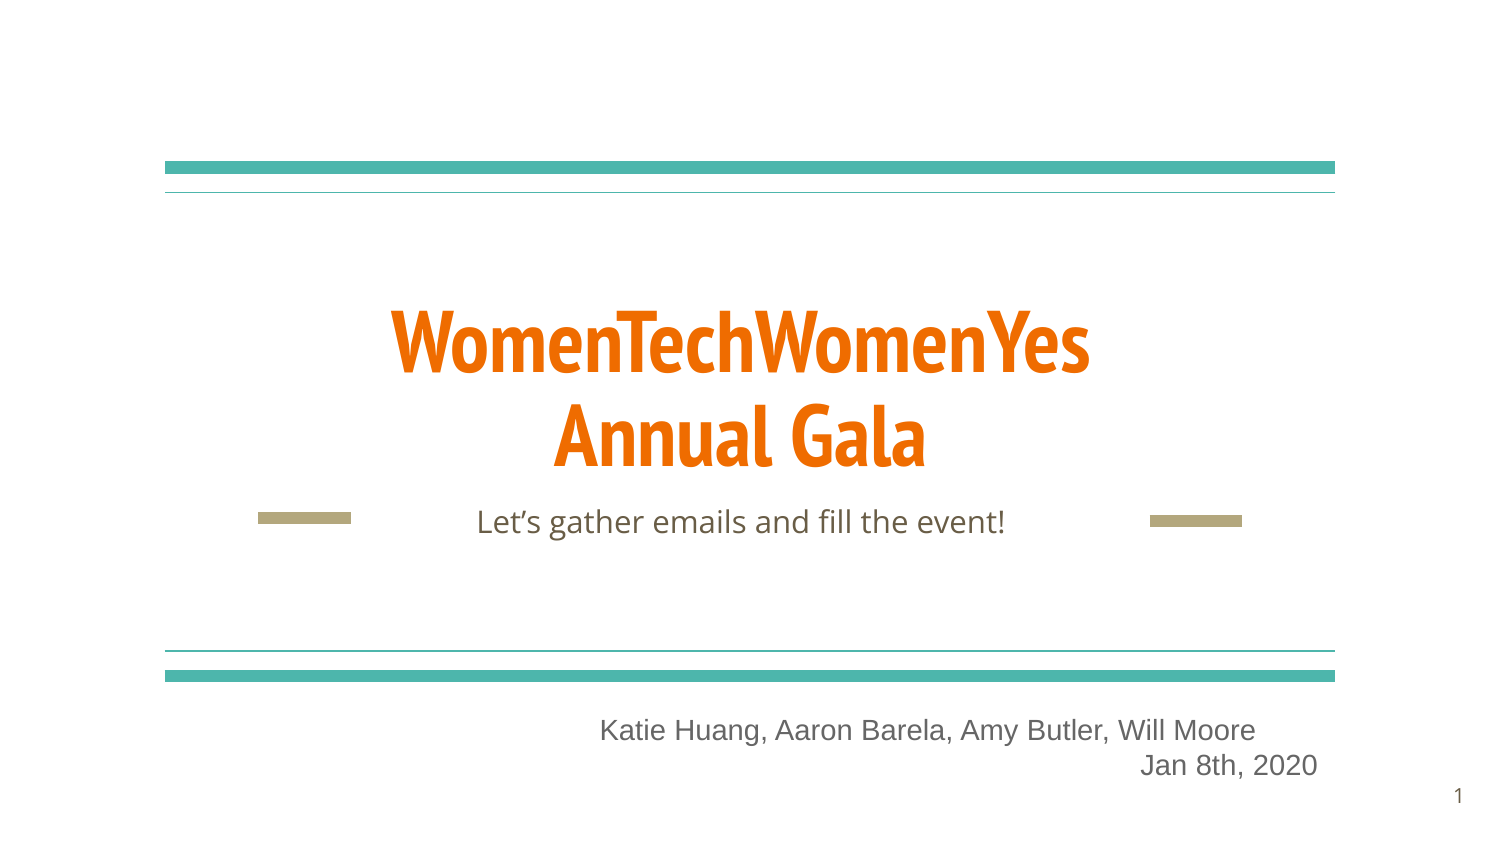

# WomenTechWomenYes Annual Gala
Let’s gather emails and fill the event!
Katie Huang, Aaron Barela, Amy Butler, Will Moore
Jan 8th, 2020
1